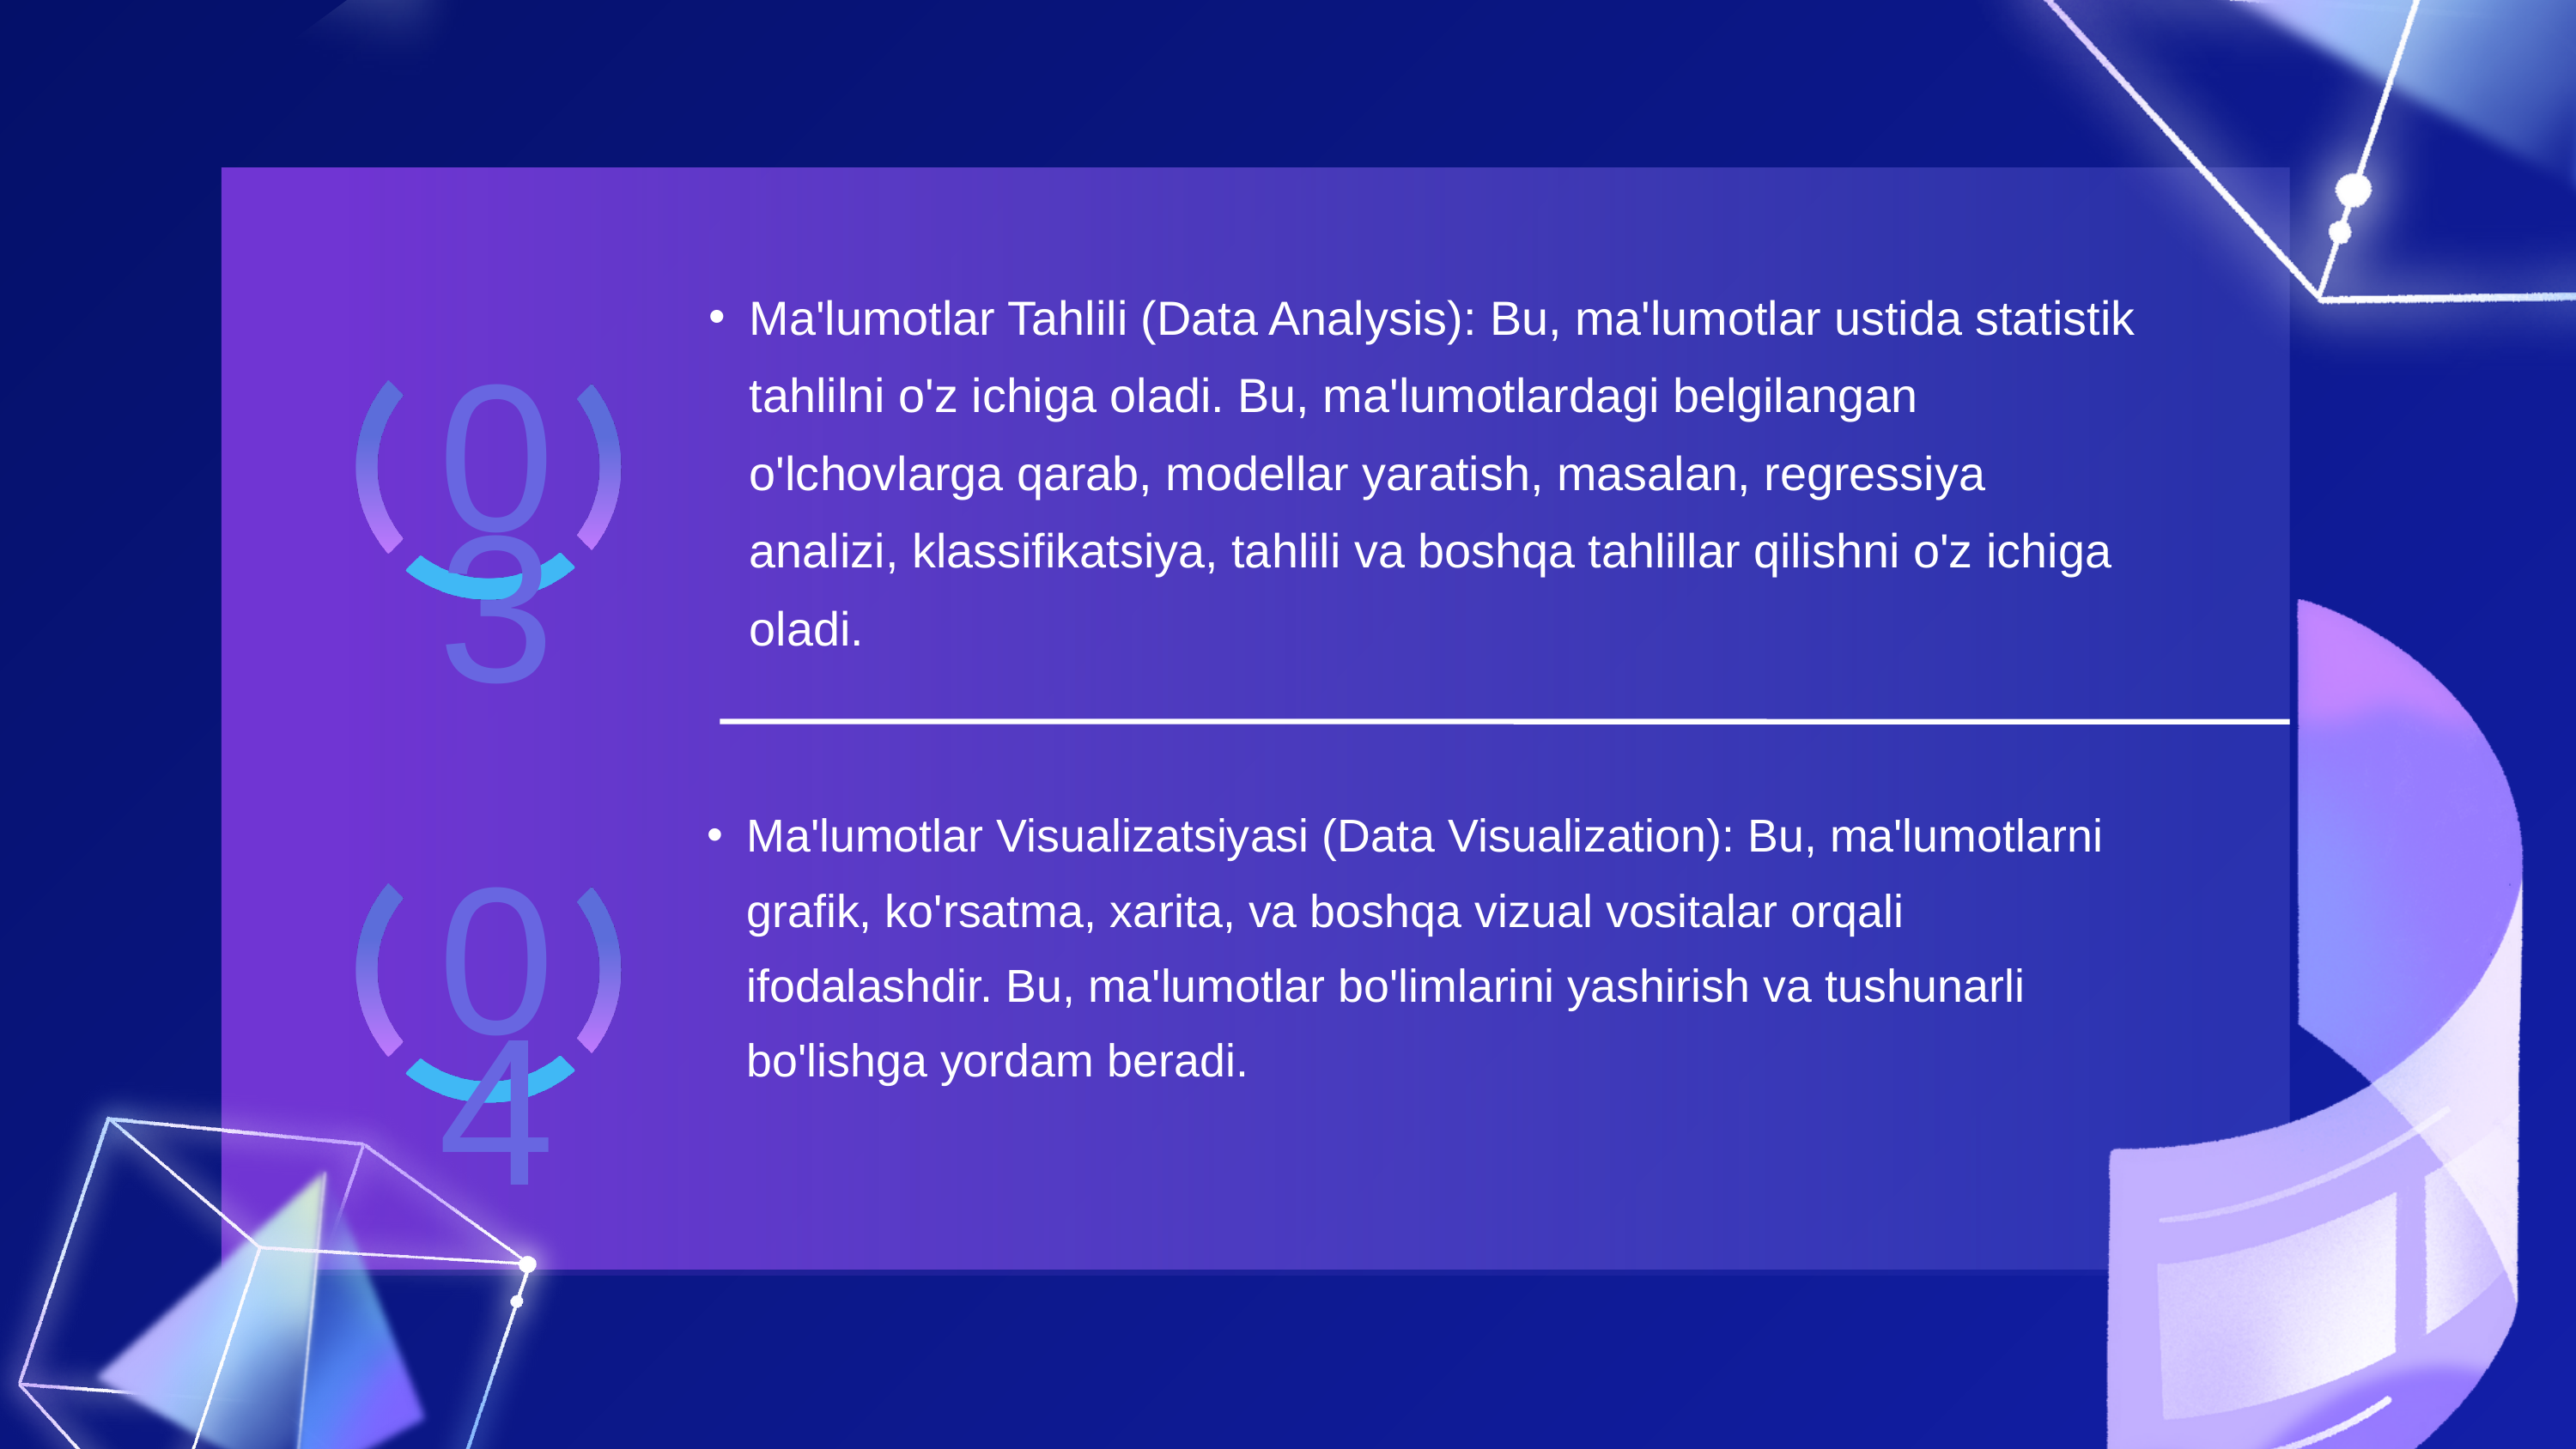

Ma'lumotlar Tahlili (Data Analysis): Bu, ma'lumotlar ustida statistik tahlilni o'z ichiga oladi. Bu, ma'lumotlardagi belgilangan o'lchovlarga qarab, modellar yaratish, masalan, regressiya analizi, klassifikatsiya, tahlili va boshqa tahlillar qilishni o'z ichiga oladi.

03

Ma'lumotlar Visualizatsiyasi (Data Visualization): Bu, ma'lumotlarni grafik, ko'rsatma, xarita, va boshqa vizual vositalar orqali ifodalashdir. Bu, ma'lumotlar bo'limlarini yashirish va tushunarli bo'lishga yordam beradi.

04